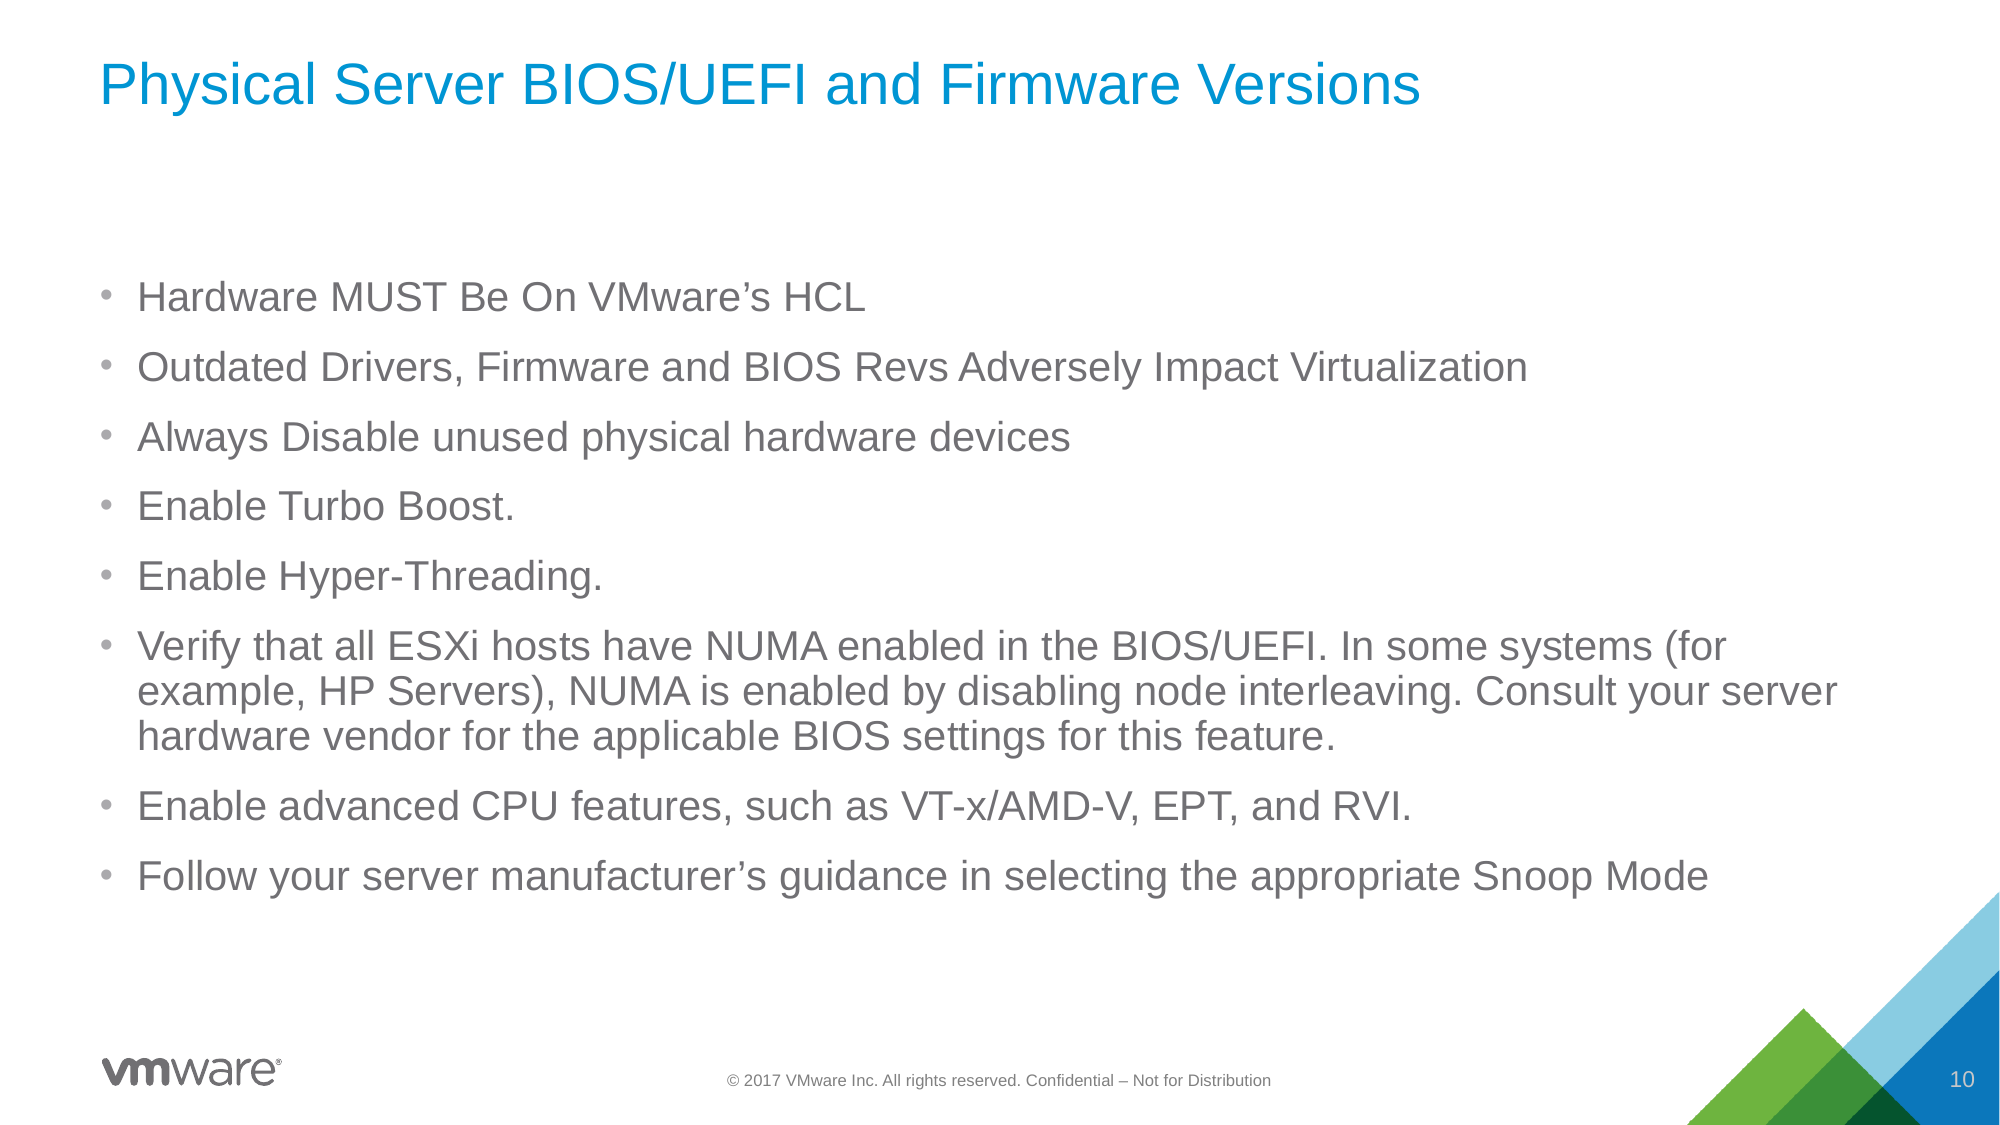

# Physical Server BIOS/UEFI and Firmware Versions
Hardware MUST Be On VMware’s HCL
Outdated Drivers, Firmware and BIOS Revs Adversely Impact Virtualization
Always Disable unused physical hardware devices
Enable Turbo Boost.
Enable Hyper-Threading.
Verify that all ESXi hosts have NUMA enabled in the BIOS/UEFI. In some systems (for example, HP Servers), NUMA is enabled by disabling node interleaving. Consult your server hardware vendor for the applicable BIOS settings for this feature.
Enable advanced CPU features, such as VT-x/AMD-V, EPT, and RVI.
Follow your server manufacturer’s guidance in selecting the appropriate Snoop Mode